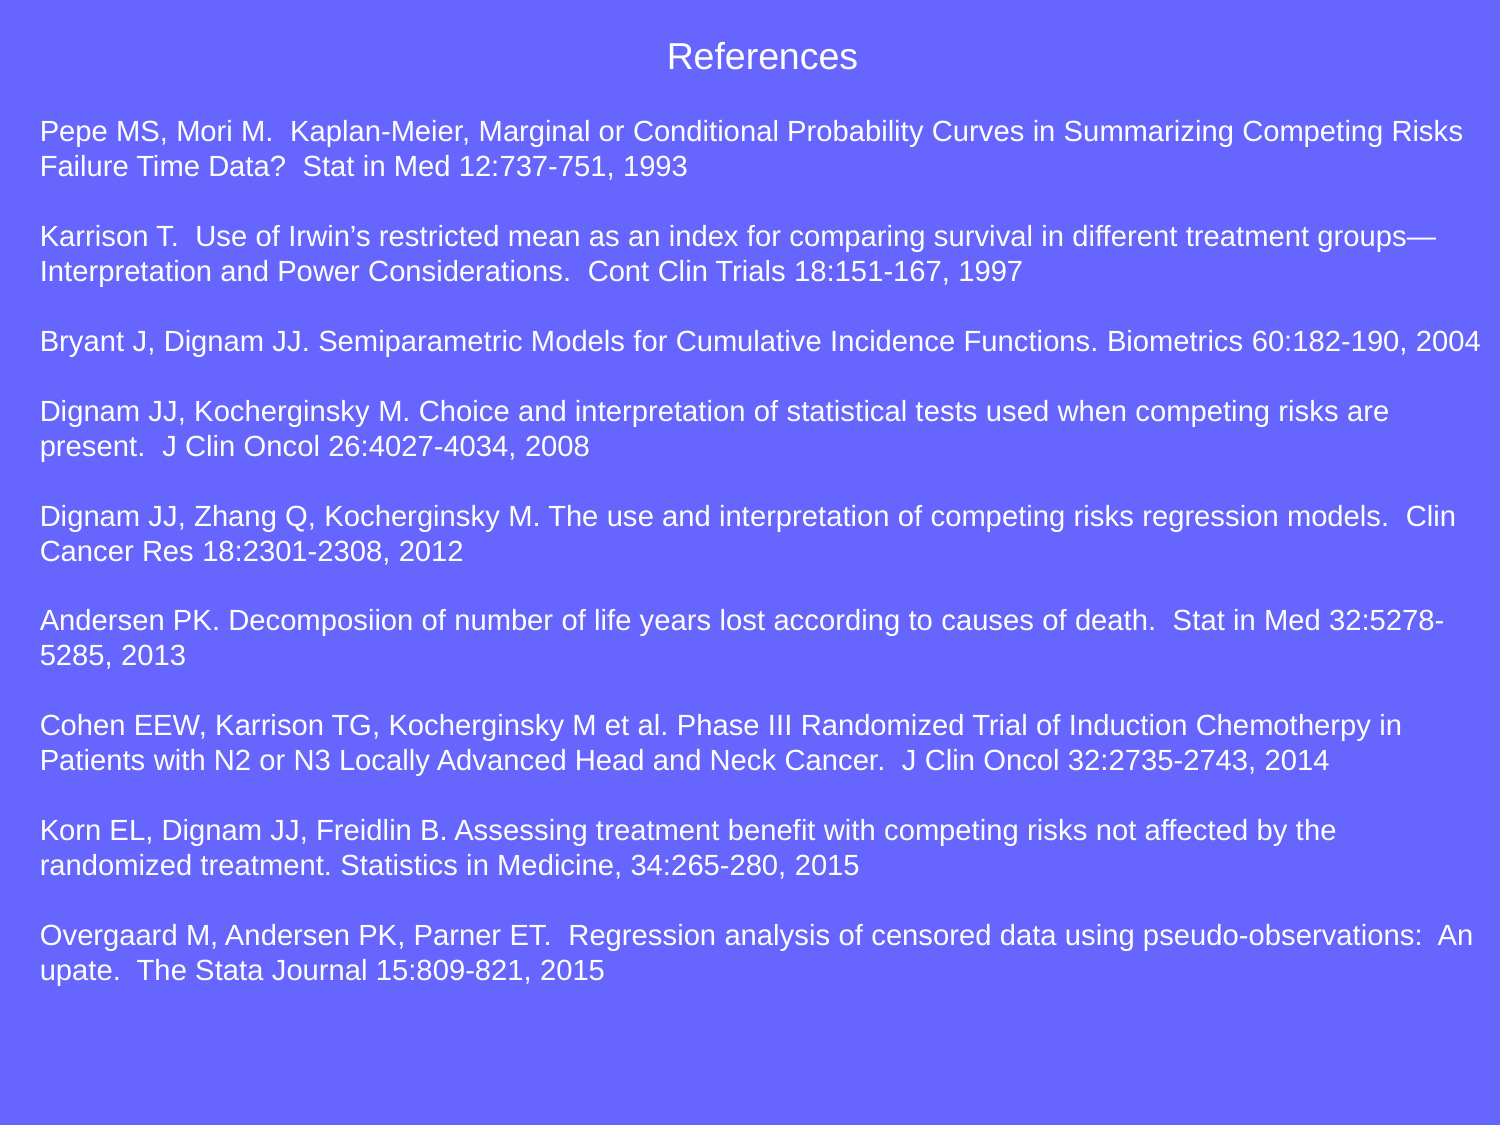

References

Pepe MS, Mori M.  Kaplan-Meier, Marginal or Conditional Probability Curves in Summarizing Competing Risks Failure Time Data?  Stat in Med 12:737-751, 1993

Karrison T.  Use of Irwin’s restricted mean as an index for comparing survival in different treatment groups—Interpretation and Power Considerations.  Cont Clin Trials 18:151-167, 1997

Bryant J, Dignam JJ. Semiparametric Models for Cumulative Incidence Functions. Biometrics 60:182-190, 2004

Dignam JJ, Kocherginsky M. Choice and interpretation of statistical tests used when competing risks are present.  J Clin Oncol 26:4027-4034, 2008

Dignam JJ, Zhang Q, Kocherginsky M. The use and interpretation of competing risks regression models.  Clin
Cancer Res 18:2301-2308, 2012

Andersen PK. Decomposiion of number of life years lost according to causes of death.  Stat in Med 32:5278-5285, 2013

Cohen EEW, Karrison TG, Kocherginsky M et al. Phase III Randomized Trial of Induction Chemotherpy in Patients with N2 or N3 Locally Advanced Head and Neck Cancer.  J Clin Oncol 32:2735-2743, 2014

Korn EL, Dignam JJ, Freidlin B. Assessing treatment benefit with competing risks not affected by the randomized treatment. Statistics in Medicine, 34:265-280, 2015

Overgaard M, Andersen PK, Parner ET.  Regression analysis of censored data using pseudo-observations:  An upate.  The Stata Journal 15:809-821, 2015